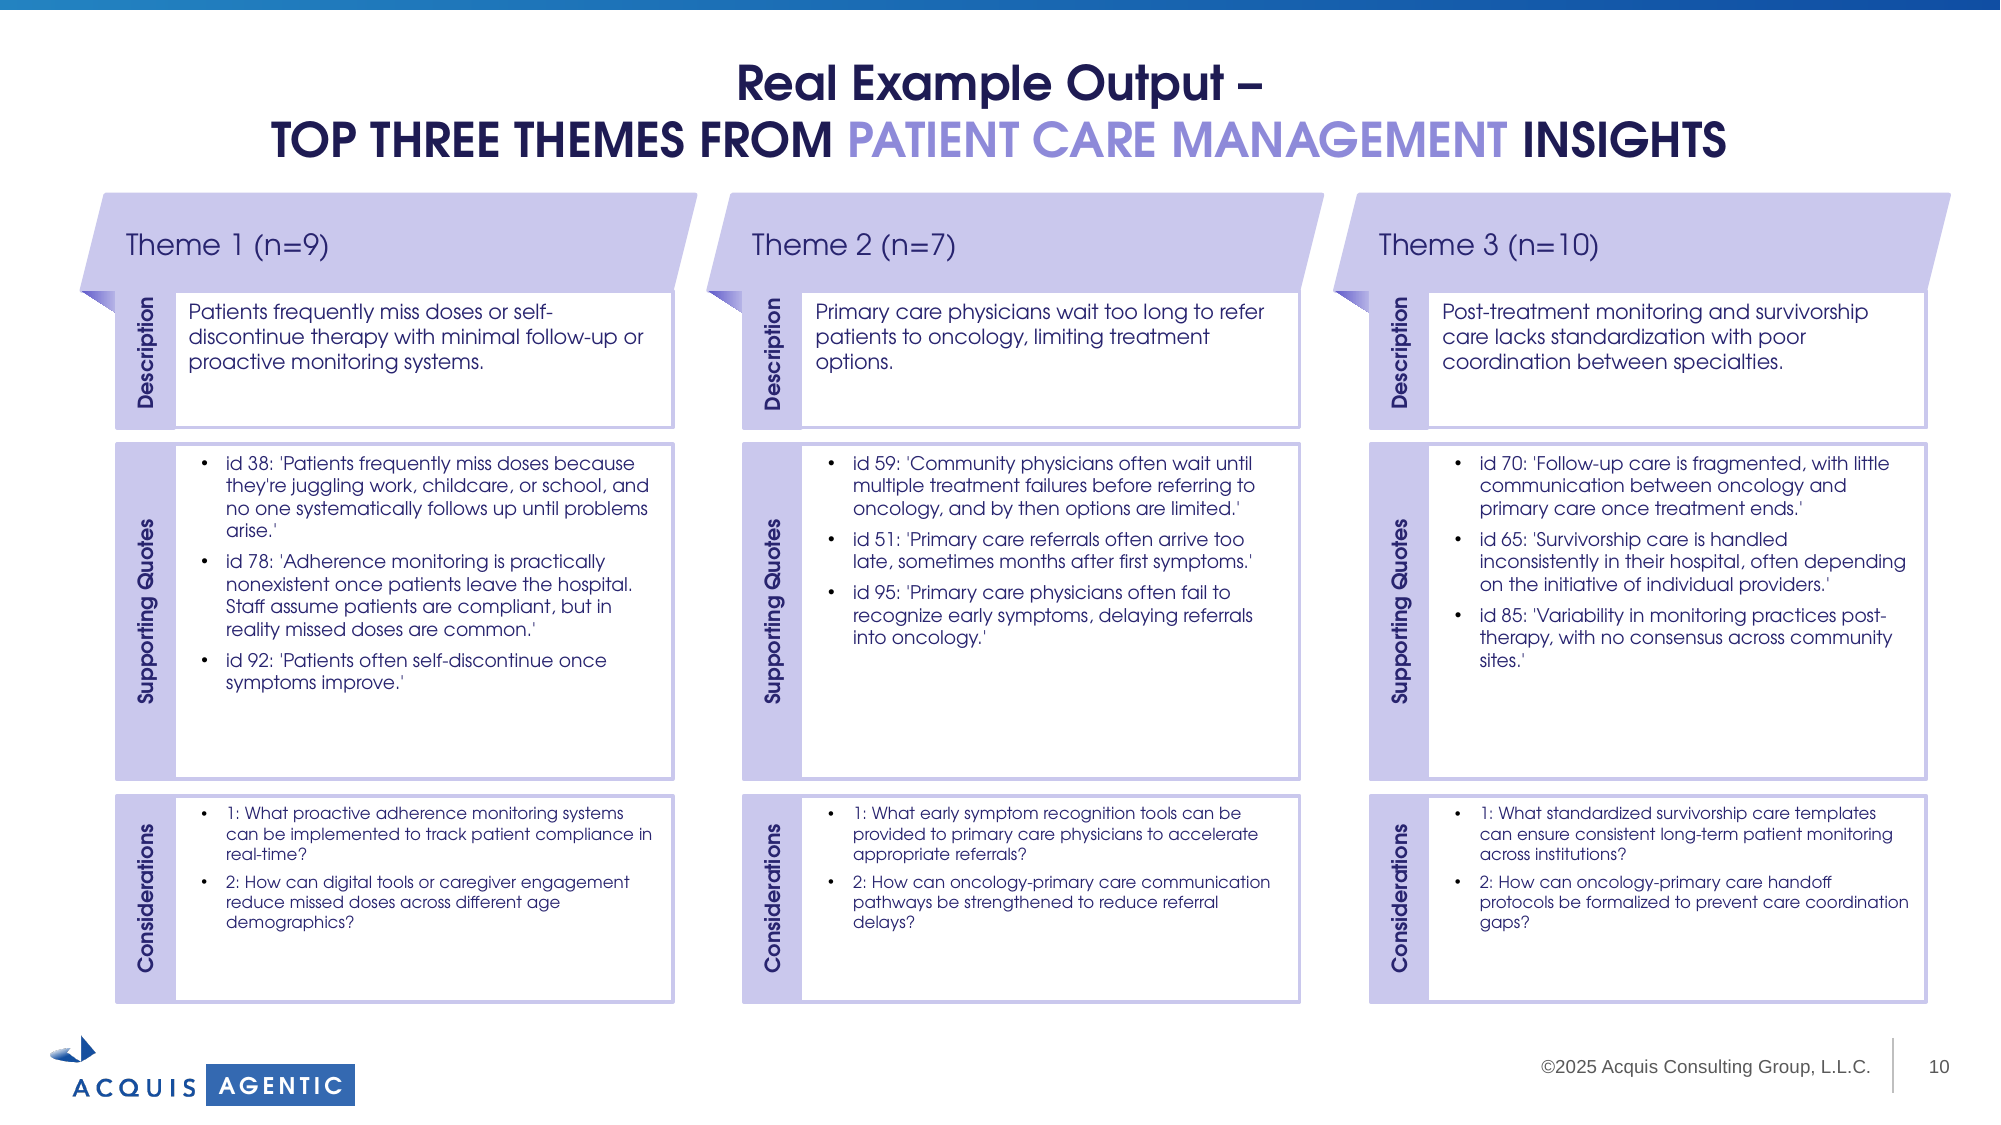

Real Example Output –
TOP THREE THEMES FROM PATIENT CARE MANAGEMENT INSIGHTS

Theme 1 (n=9)
Theme 2 (n=7)
Theme 3 (n=10)

Patients frequently miss doses or self-discontinue therapy with minimal follow-up or proactive monitoring systems.

Primary care physicians wait too long to refer patients to oncology, limiting treatment options.

Post-treatment monitoring and survivorship care lacks standardization with poor coordination between specialties.
Description
Description
Description
id 38: 'Patients frequently miss doses because they're juggling work, childcare, or school, and no one systematically follows up until problems arise.'
id 78: 'Adherence monitoring is practically nonexistent once patients leave the hospital. Staff assume patients are compliant, but in reality missed doses are common.'
id 92: 'Patients often self-discontinue once symptoms improve.'
id 59: 'Community physicians often wait until multiple treatment failures before referring to oncology, and by then options are limited.'
id 51: 'Primary care referrals often arrive too late, sometimes months after first symptoms.'
id 95: 'Primary care physicians often fail to recognize early symptoms, delaying referrals into oncology.'
id 70: 'Follow-up care is fragmented, with little communication between oncology and primary care once treatment ends.'
id 65: 'Survivorship care is handled inconsistently in their hospital, often depending on the initiative of individual providers.'
id 85: 'Variability in monitoring practices post-therapy, with no consensus across community sites.'
Supporting Quotes
Supporting Quotes
Supporting Quotes
1: What proactive adherence monitoring systems can be implemented to track patient compliance in real-time?
2: How can digital tools or caregiver engagement reduce missed doses across different age demographics?
1: What early symptom recognition tools can be provided to primary care physicians to accelerate appropriate referrals?
2: How can oncology-primary care communication pathways be strengthened to reduce referral delays?
1: What standardized survivorship care templates can ensure consistent long-term patient monitoring across institutions?
2: How can oncology-primary care handoff protocols be formalized to prevent care coordination gaps?
Considerations
Considerations
Considerations
AGENTIC